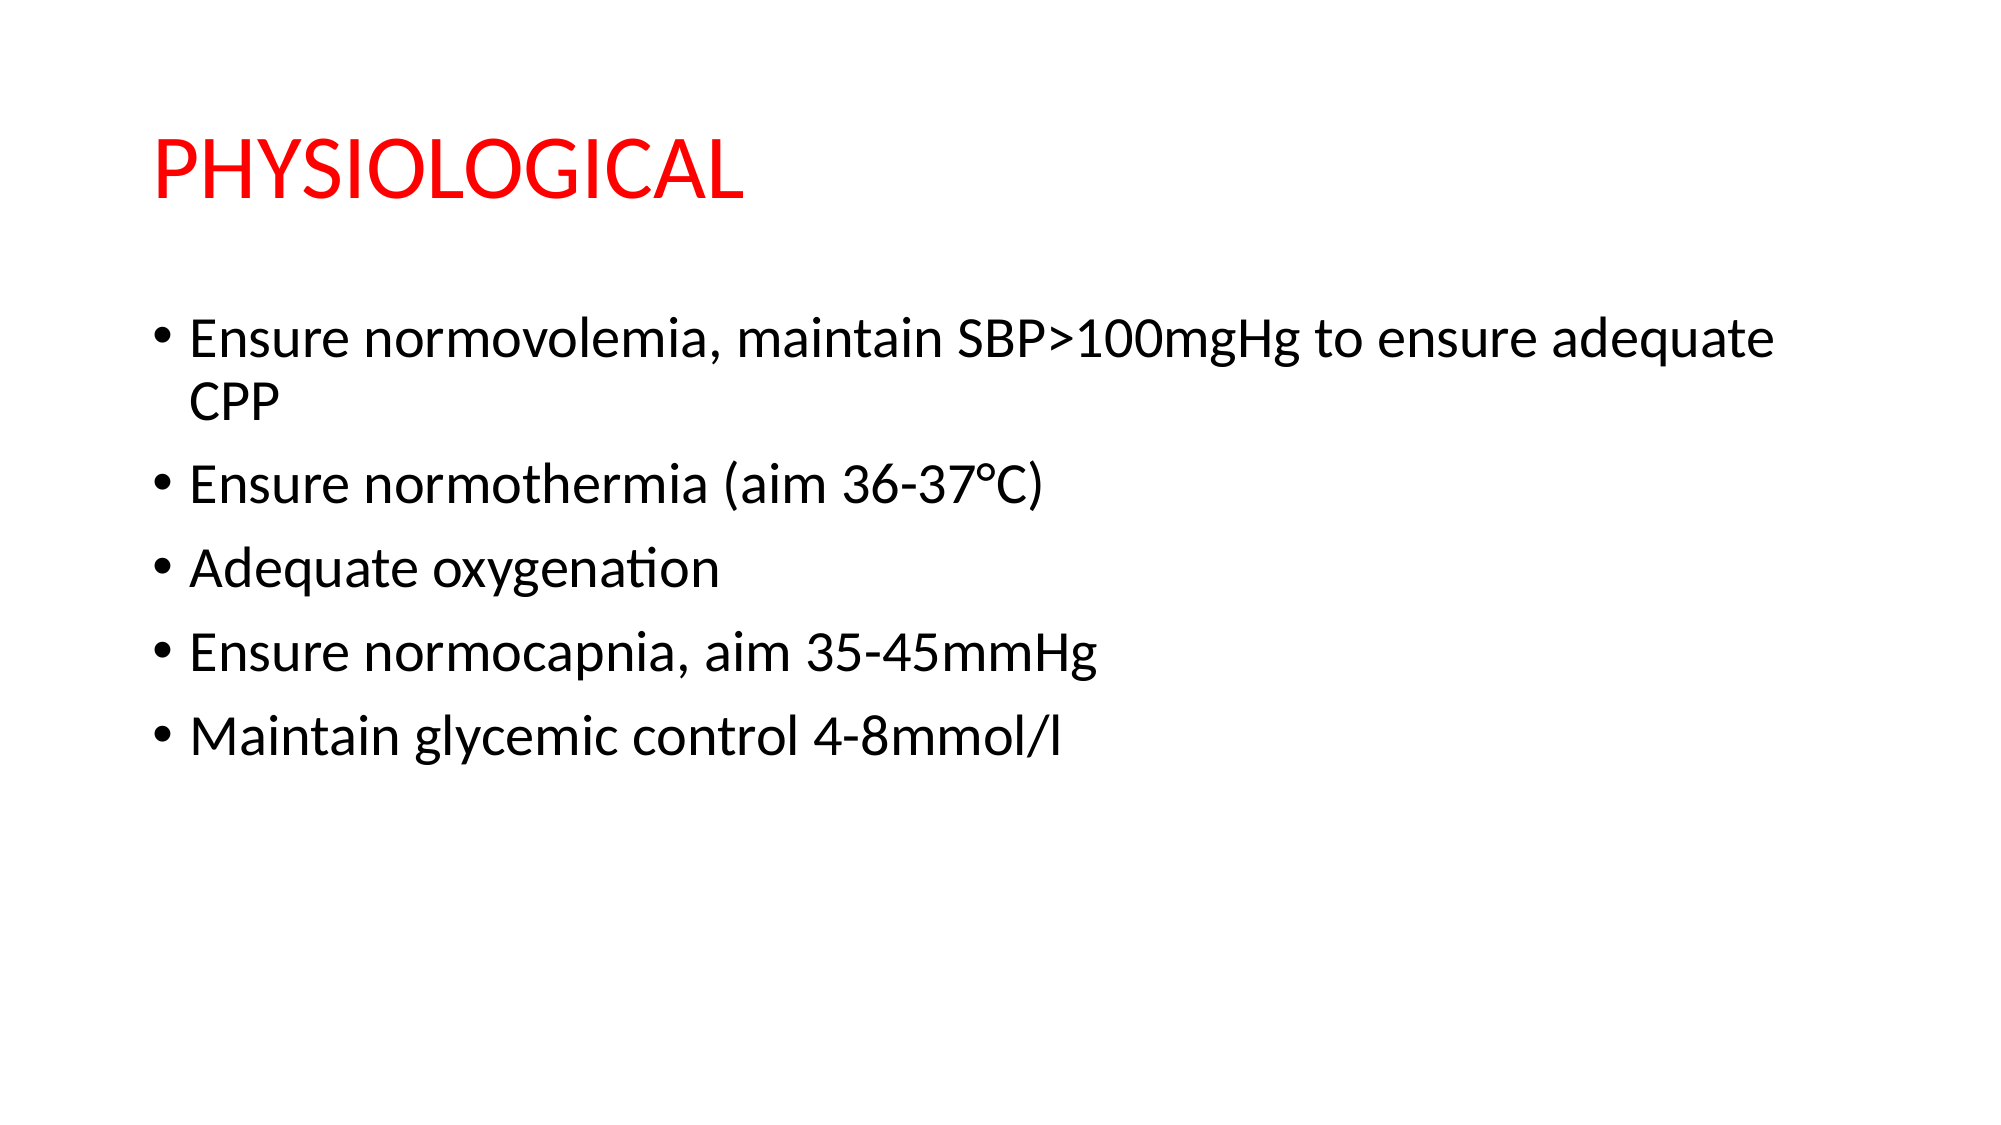

# PHYSIOLOGICAL
Ensure normovolemia, maintain SBP>100mgHg to ensure adequate CPP
Ensure normothermia (aim 36-37°C)
Adequate oxygenation
Ensure normocapnia, aim 35-45mmHg
Maintain glycemic control 4-8mmol/l